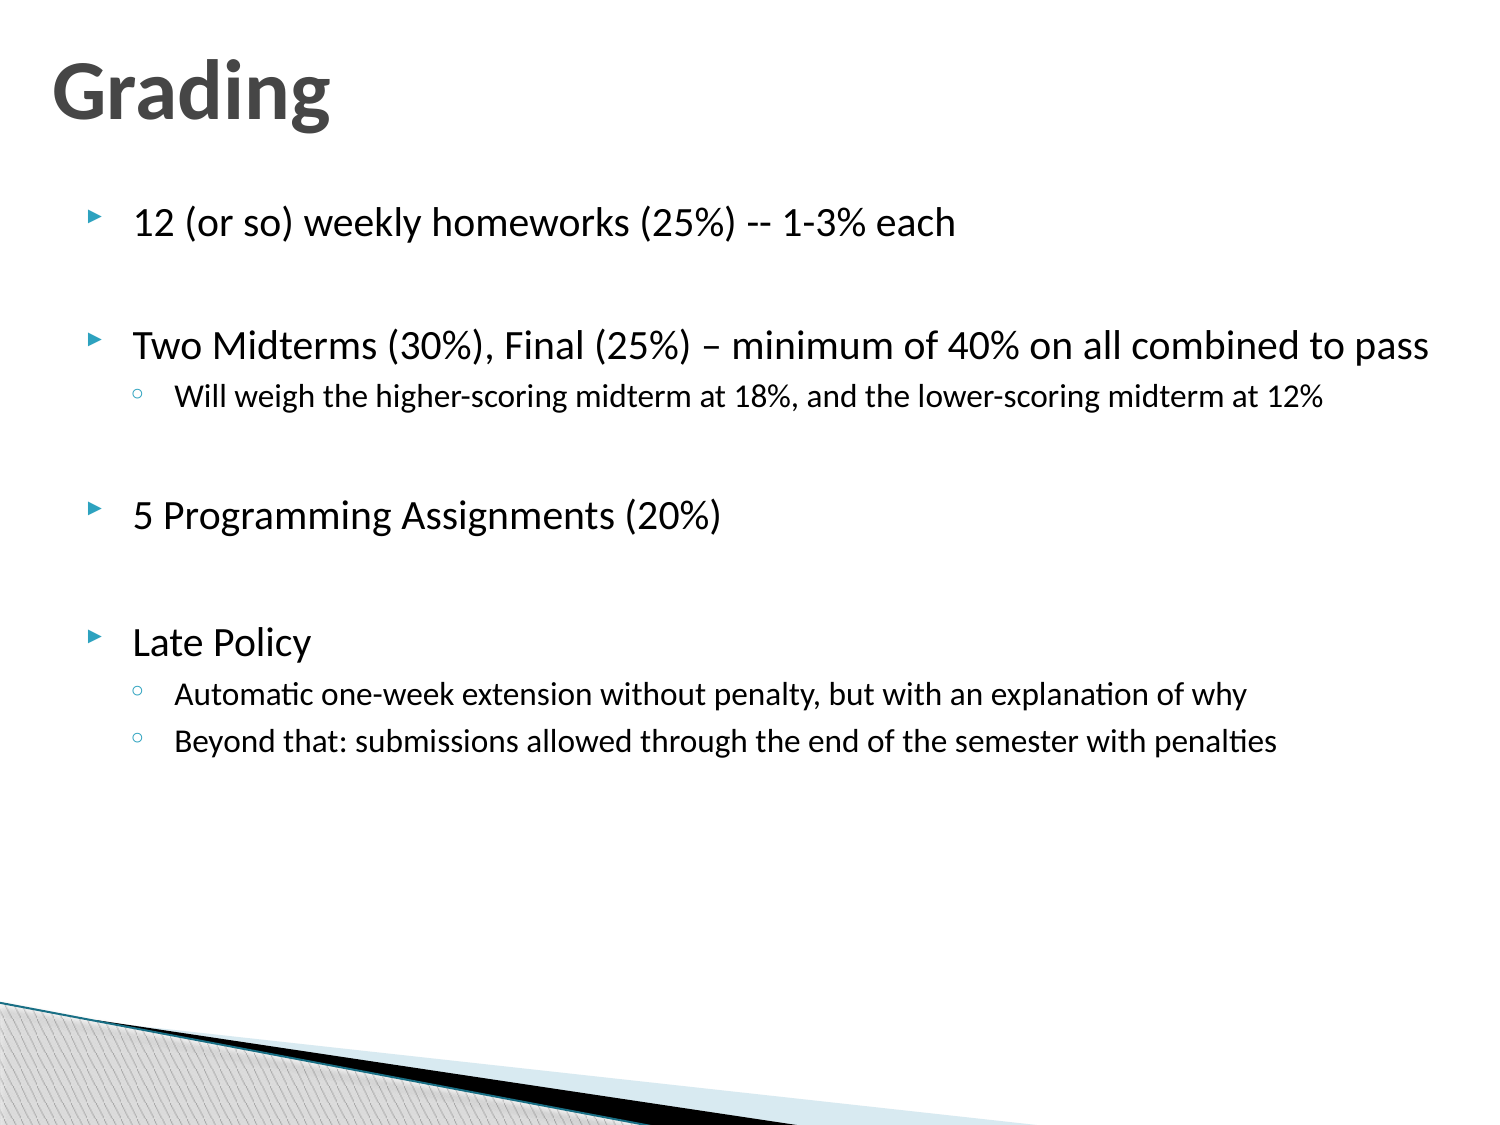

# Grading
12 (or so) weekly homeworks (25%) -- 1-3% each

Two Midterms (30%), Final (25%) – minimum of 40% on all combined to pass
Will weigh the higher-scoring midterm at 18%, and the lower-scoring midterm at 12%

5 Programming Assignments (20%)

Late Policy
Automatic one-week extension without penalty, but with an explanation of why
Beyond that: submissions allowed through the end of the semester with penalties